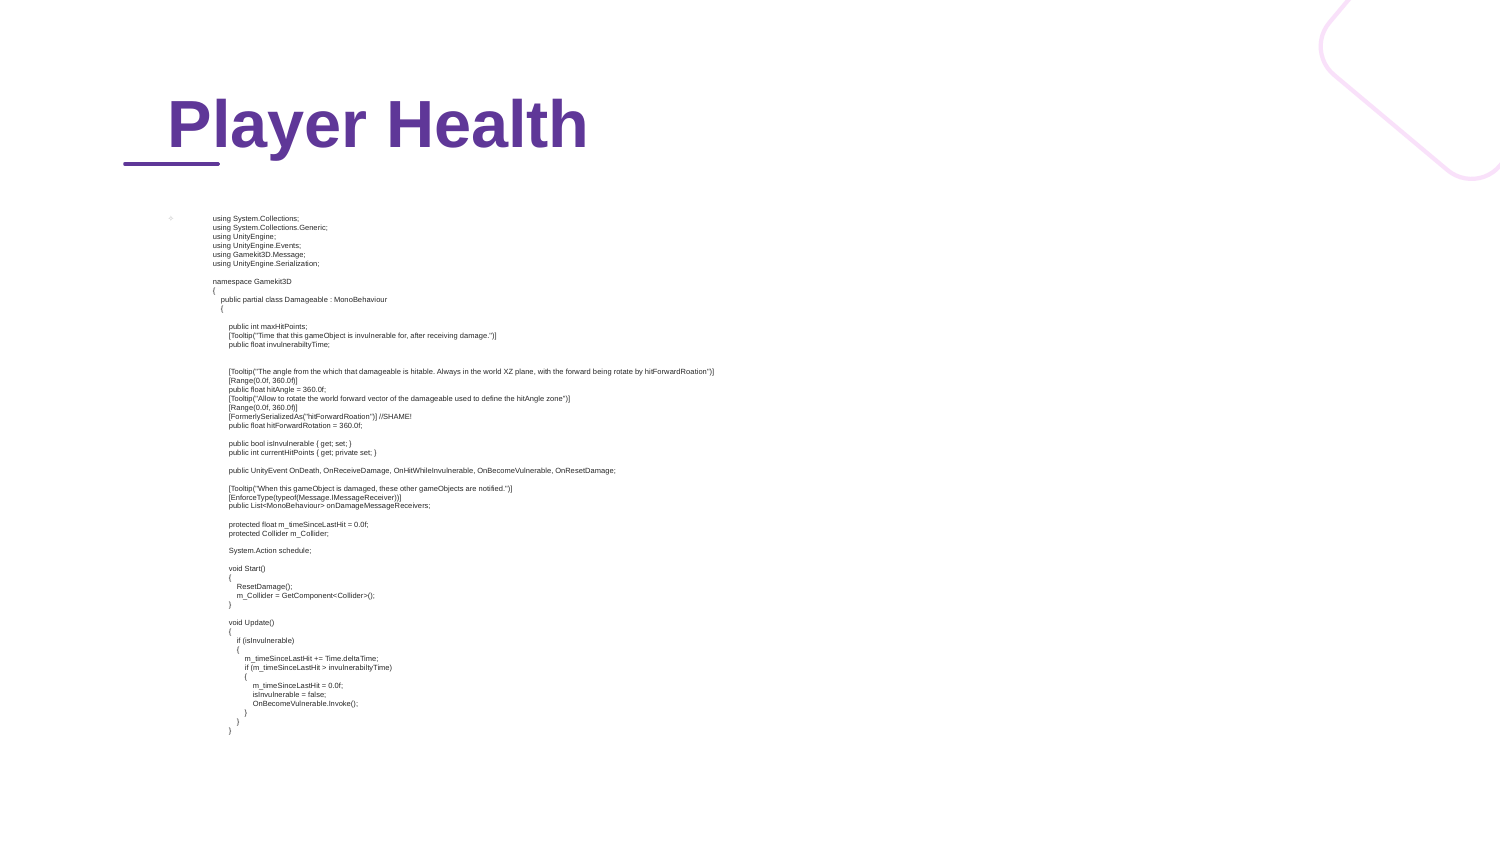

# Player Health
using System.Collections;
using System.Collections.Generic;
using UnityEngine;
using UnityEngine.Events;
using Gamekit3D.Message;
using UnityEngine.Serialization;
namespace Gamekit3D
{
    public partial class Damageable : MonoBehaviour
    {
        public int maxHitPoints;
        [Tooltip("Time that this gameObject is invulnerable for, after receiving damage.")]
        public float invulnerabiltyTime;
        [Tooltip("The angle from the which that damageable is hitable. Always in the world XZ plane, with the forward being rotate by hitForwardRoation")]
        [Range(0.0f, 360.0f)]
        public float hitAngle = 360.0f;
        [Tooltip("Allow to rotate the world forward vector of the damageable used to define the hitAngle zone")]
        [Range(0.0f, 360.0f)]
        [FormerlySerializedAs("hitForwardRoation")] //SHAME!
        public float hitForwardRotation = 360.0f;
        public bool isInvulnerable { get; set; }
        public int currentHitPoints { get; private set; }
        public UnityEvent OnDeath, OnReceiveDamage, OnHitWhileInvulnerable, OnBecomeVulnerable, OnResetDamage;
        [Tooltip("When this gameObject is damaged, these other gameObjects are notified.")]
        [EnforceType(typeof(Message.IMessageReceiver))]
        public List<MonoBehaviour> onDamageMessageReceivers;
        protected float m_timeSinceLastHit = 0.0f;
        protected Collider m_Collider;
        System.Action schedule;
        void Start()
        {
            ResetDamage();
            m_Collider = GetComponent<Collider>();
        }
        void Update()
        {
            if (isInvulnerable)
            {
                m_timeSinceLastHit += Time.deltaTime;
                if (m_timeSinceLastHit > invulnerabiltyTime)
                {
                    m_timeSinceLastHit = 0.0f;
                    isInvulnerable = false;
                    OnBecomeVulnerable.Invoke();
                }
            }
        }